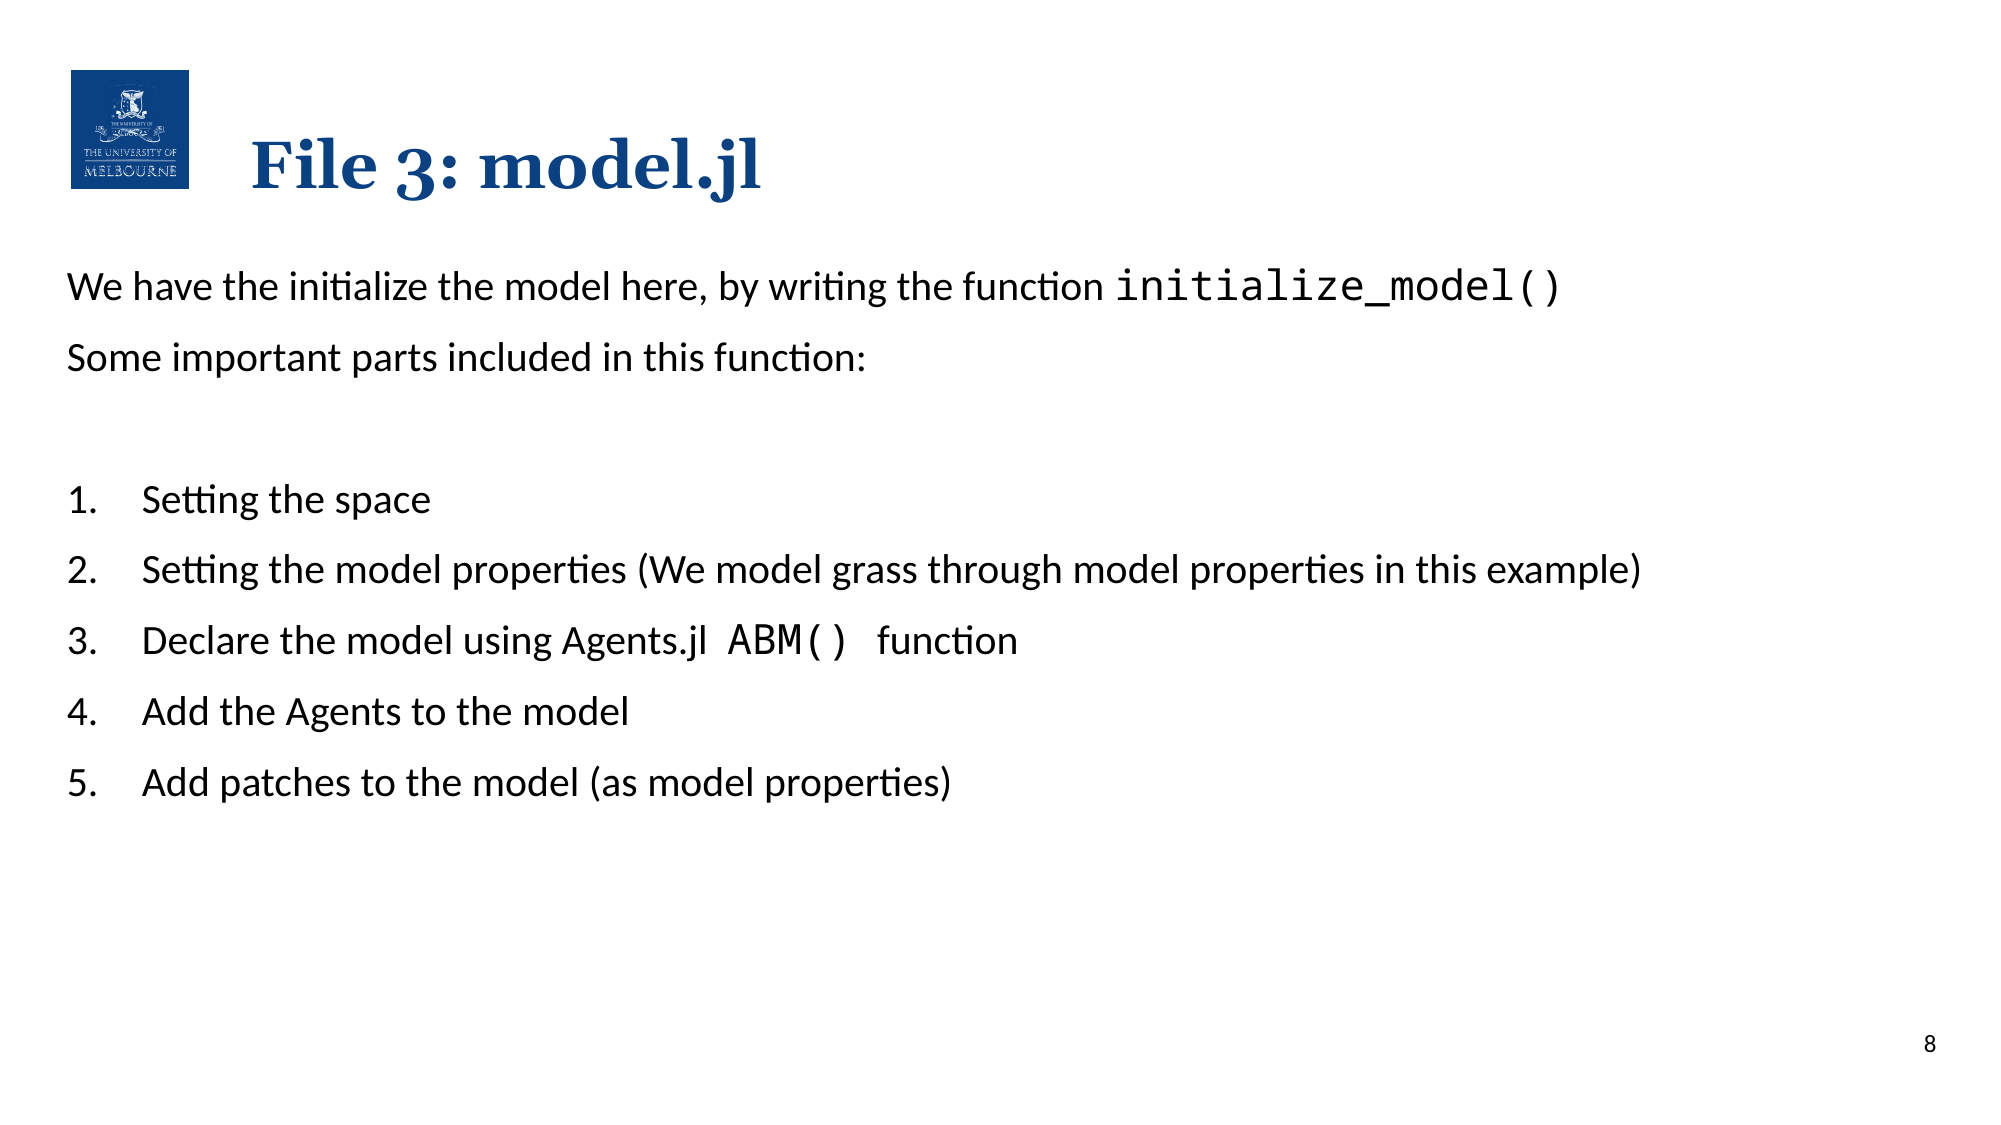

# File 3: model.jl
We have the initialize the model here, by writing the function initialize_model()
Some important parts included in this function:

Setting the space
Setting the model properties (We model grass through model properties in this example)
Declare the model using Agents.jl  ABM() function
Add the Agents to the model
Add patches to the model (as model properties)
8